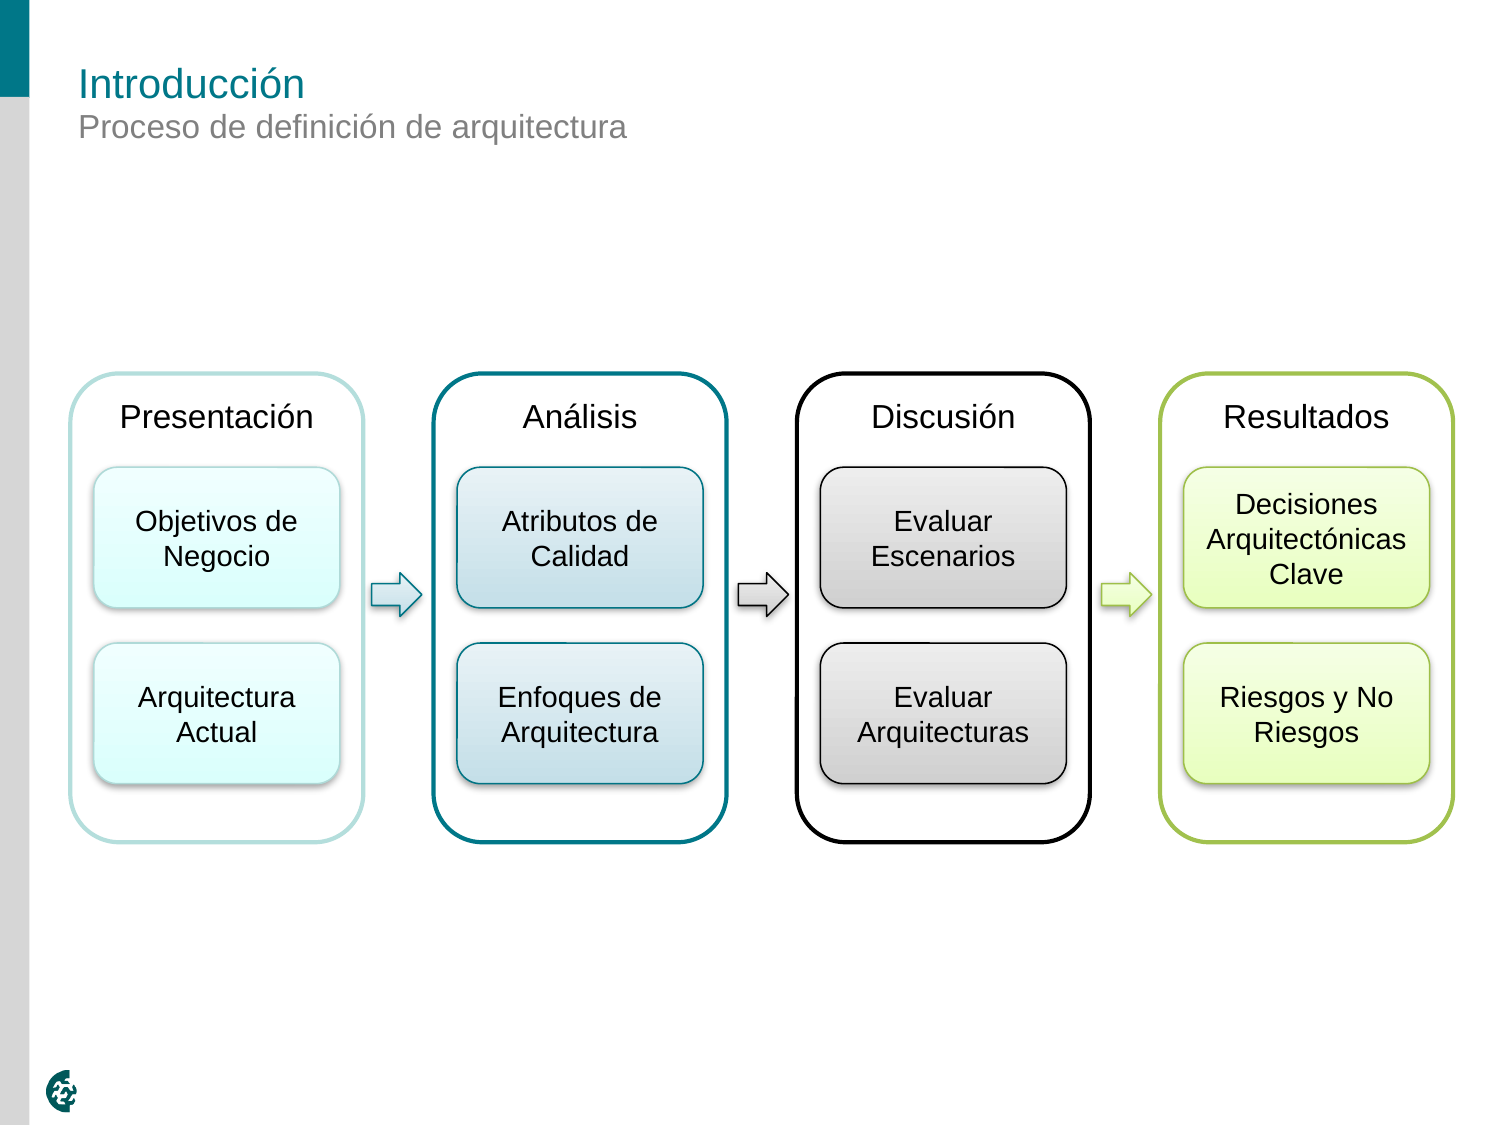

# Introducción
Proceso de definición de arquitectura

Presentación
Objetivos de Negocio
Arquitectura Actual
Análisis
Atributos de Calidad
Enfoques de Arquitectura
Discusión
Evaluar Escenarios
Evaluar Arquitecturas
Resultados
Decisiones Arquitectónicas Clave
Riesgos y No Riesgos